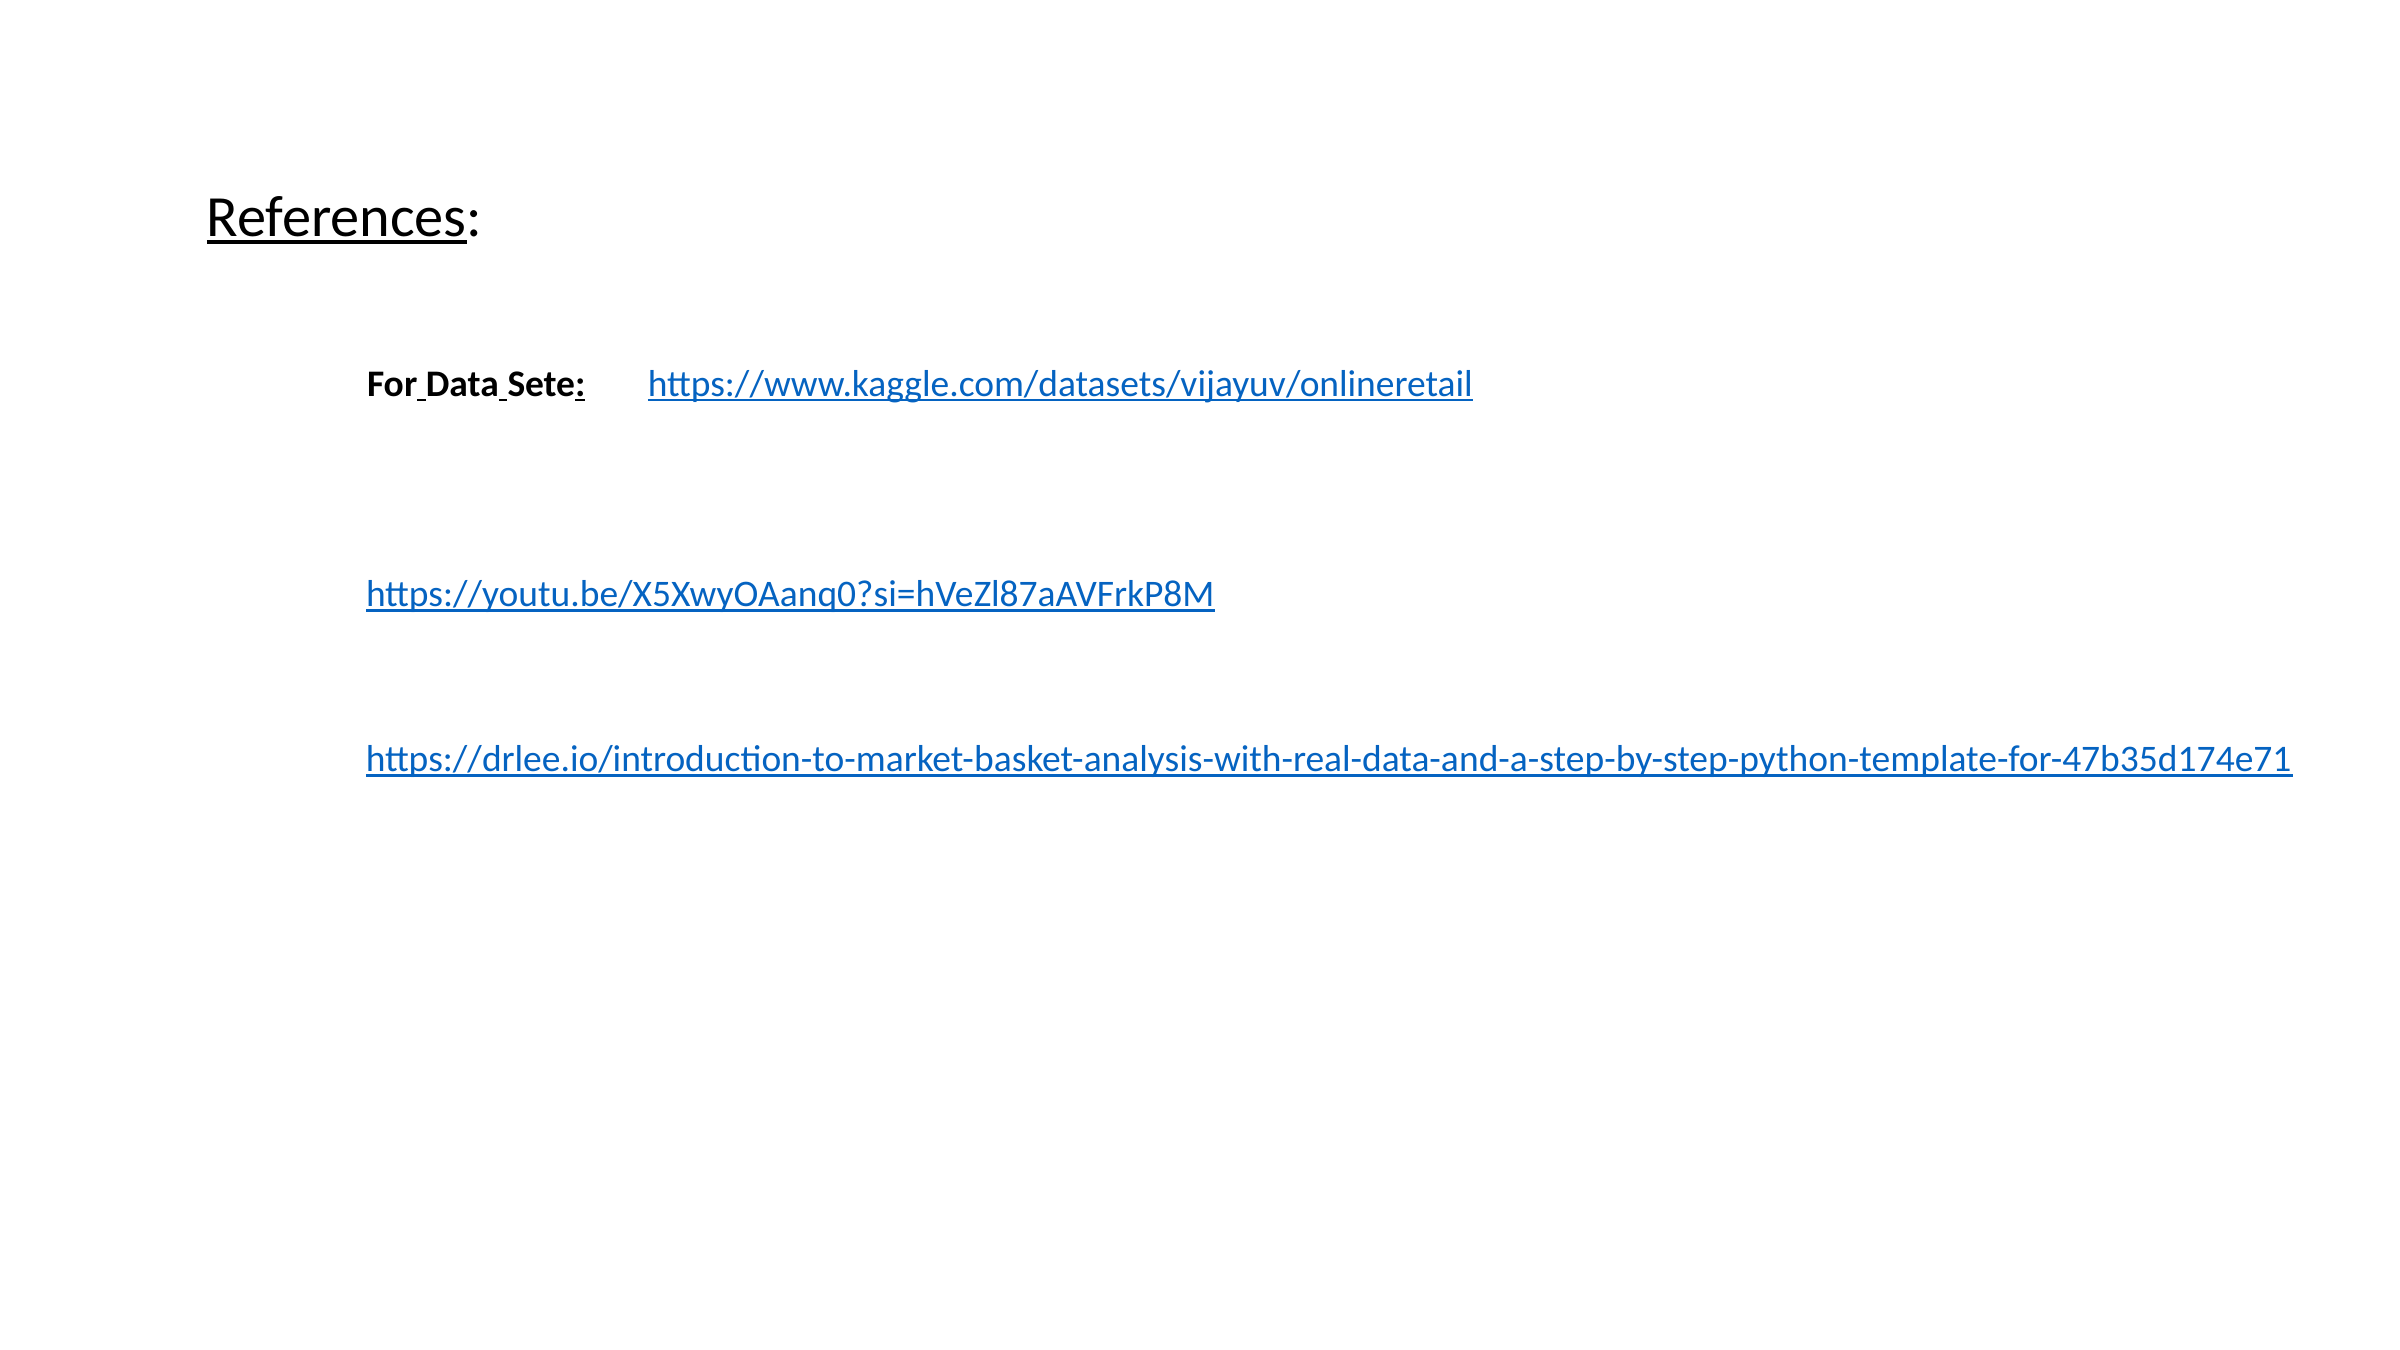

References:
For Data Sete:
https://www.kaggle.com/datasets/vijayuv/onlineretail
https://youtu.be/X5XwyOAanq0?si=hVeZl87aAVFrkP8M
https://drlee.io/introduction-to-market-basket-analysis-with-real-data-and-a-step-by-step-python-template-for-47b35d174e71